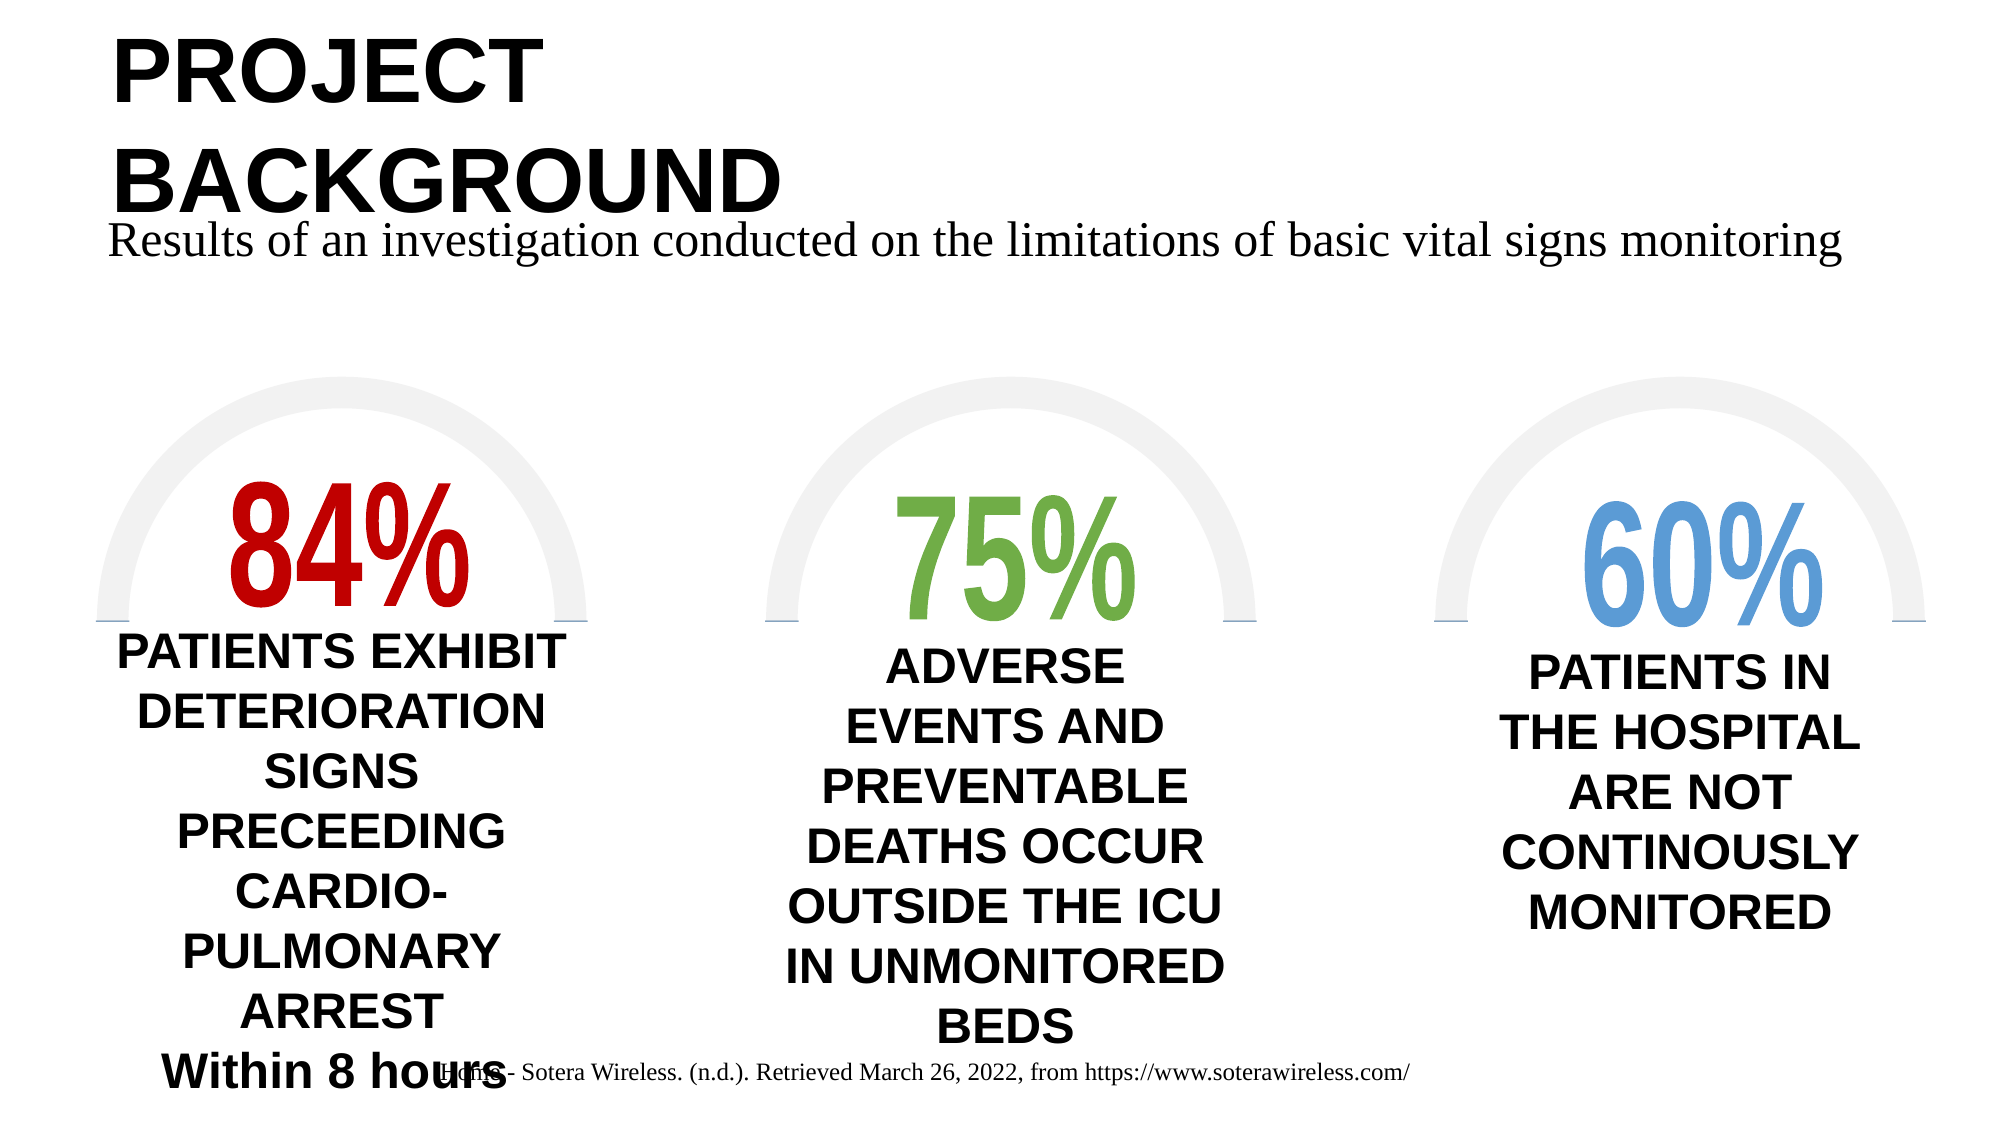

PROJECT BACKGROUND
Results of an investigation conducted on the limitations of basic vital signs monitoring

84%
PATIENTS EXHIBIT DETERIORATION SIGNS PRECEEDING CARDIO-PULMONARY ARREST
Within 8 hours
75%
ADVERSE EVENTS AND PREVENTABLE DEATHS OCCUR OUTSIDE THE ICU IN UNMONITORED BEDS
60%
PATIENTS IN THE HOSPITAL ARE NOT CONTINOUSLY MONITORED

Home - Sotera Wireless. (n.d.). Retrieved March 26, 2022, from https://www.soterawireless.com/